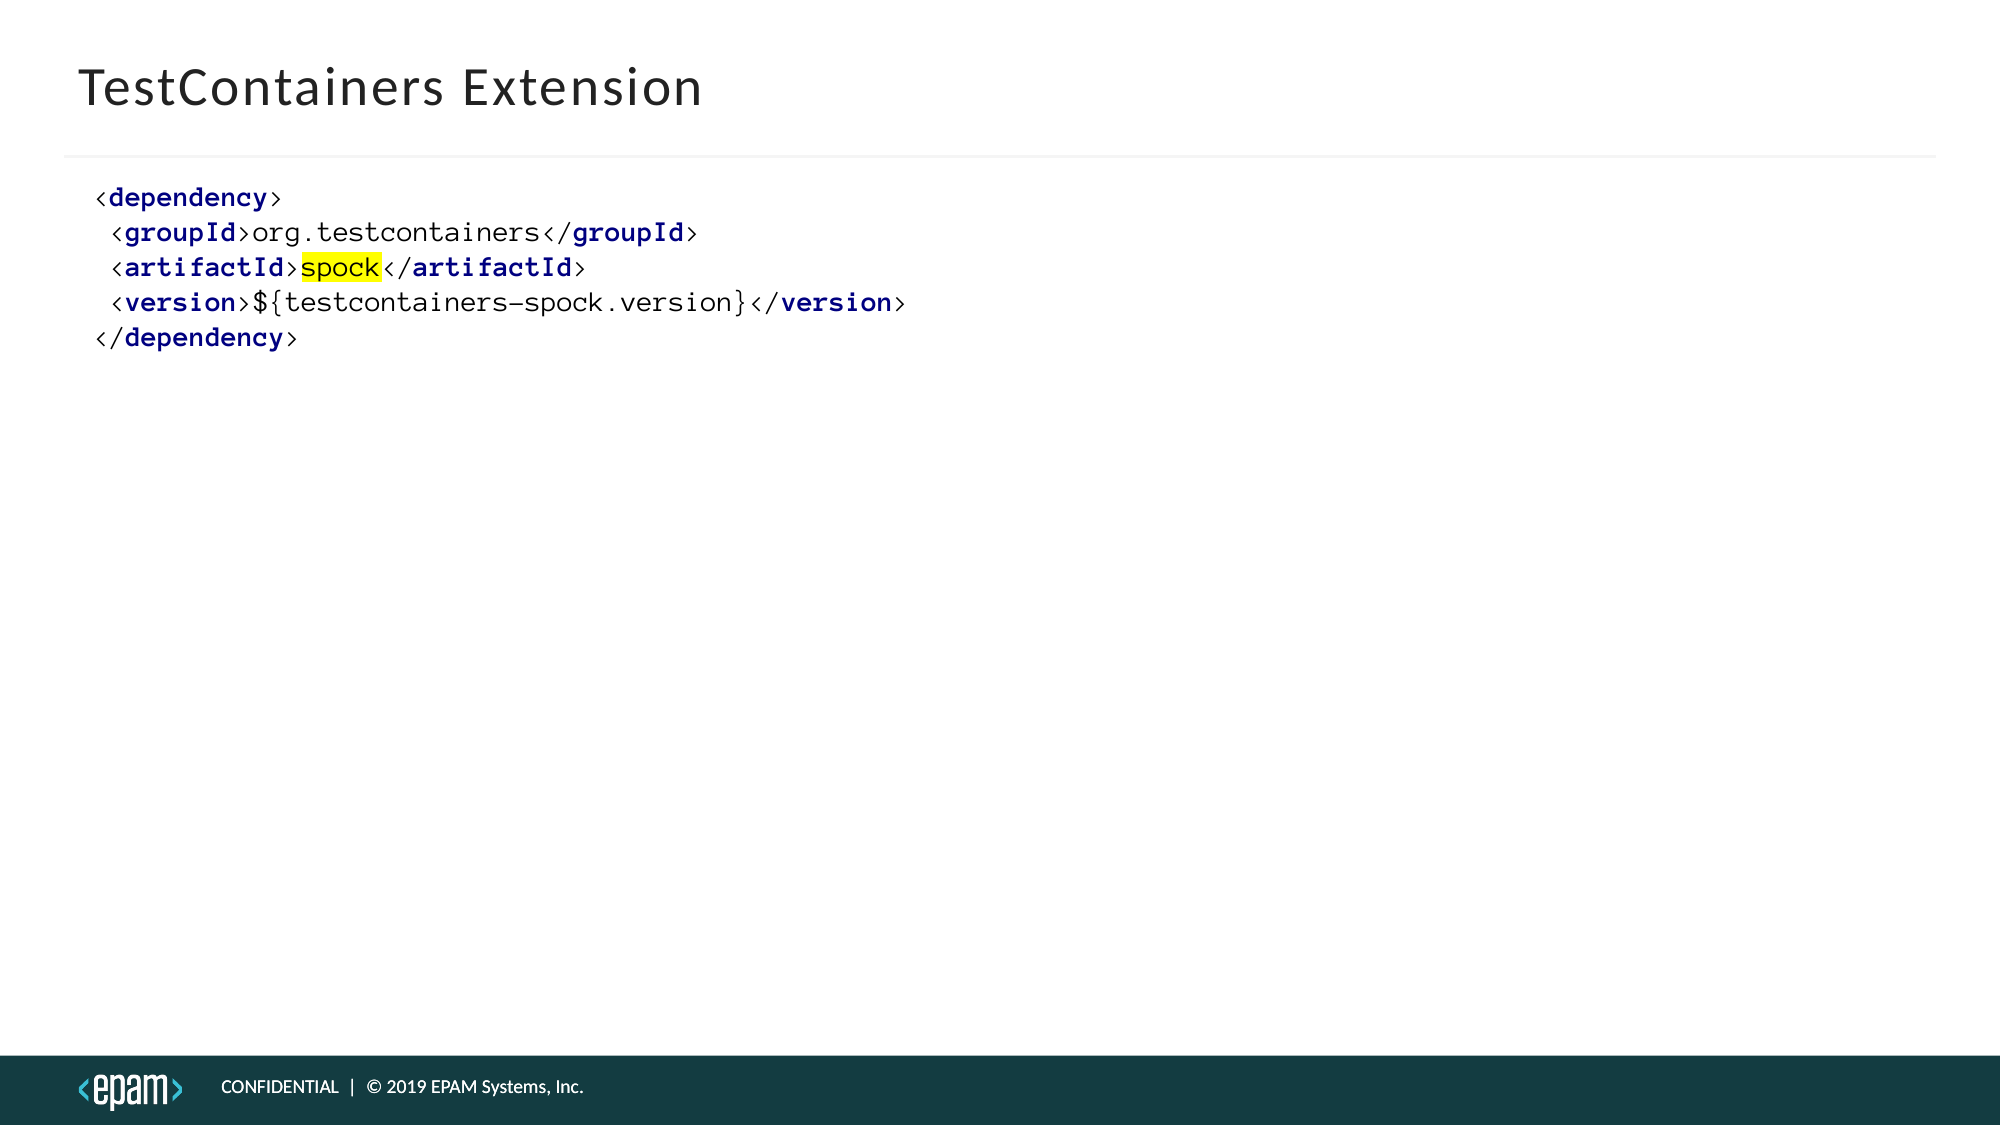

# TestContainers Extension
<dependency>
 <groupId>org.testcontainers</groupId>
 <artifactId>spock</artifactId>
 <version>${testcontainers-spock.version}</version>
</dependency>
CONFIDENTIAL  |  © 2019 EPAM Systems, Inc.